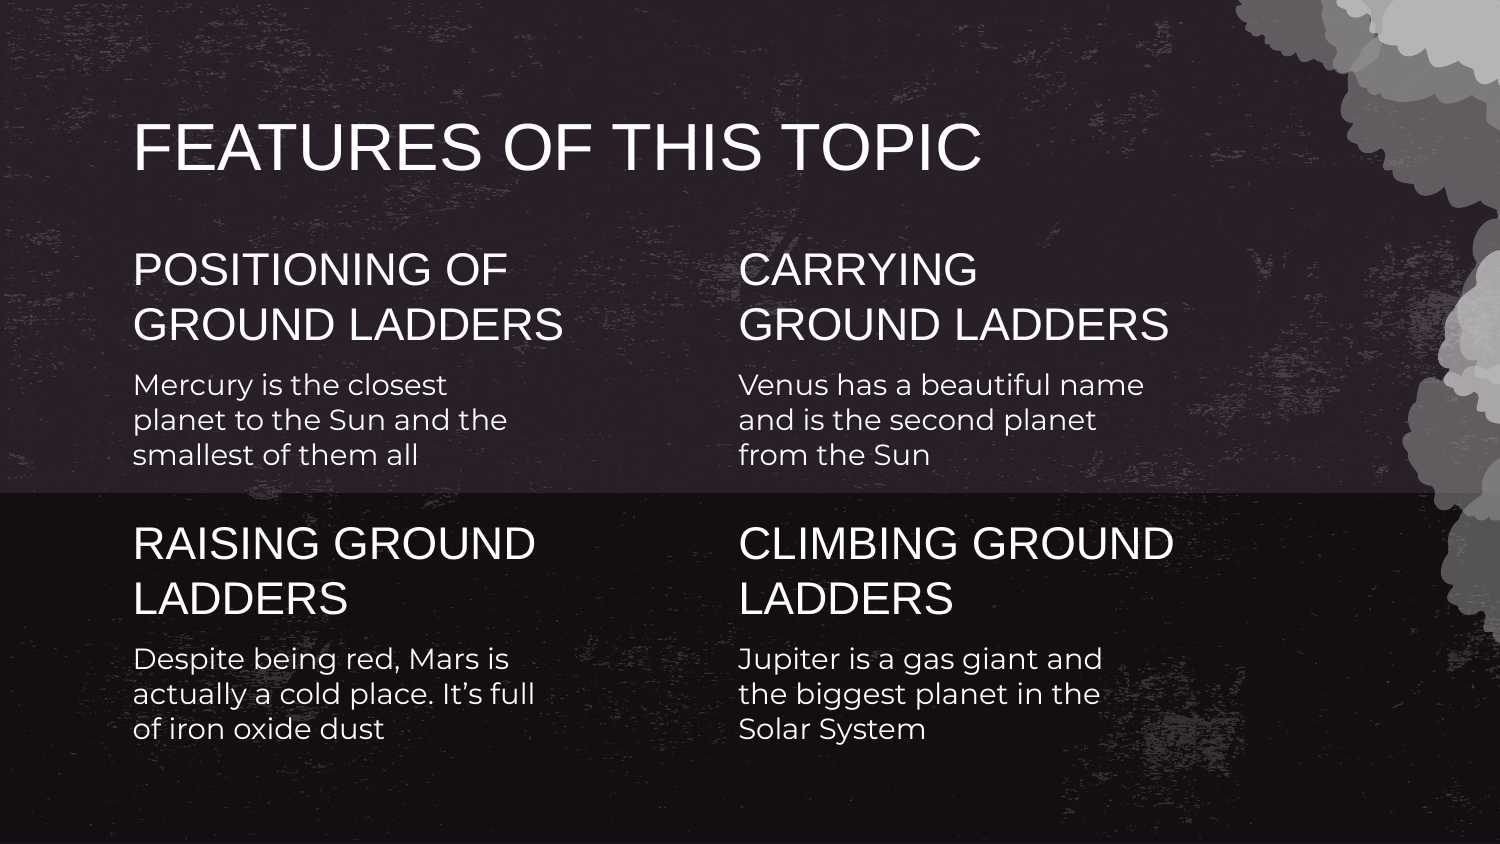

# FEATURES OF THIS TOPIC
POSITIONING OF GROUND LADDERS
CARRYING GROUND LADDERS
Mercury is the closest planet to the Sun and the smallest of them all
Venus has a beautiful name and is the second planet from the Sun
RAISING GROUND LADDERS
CLIMBING GROUND LADDERS
Despite being red, Mars is actually a cold place. It’s full of iron oxide dust
Jupiter is a gas giant and the biggest planet in the Solar System